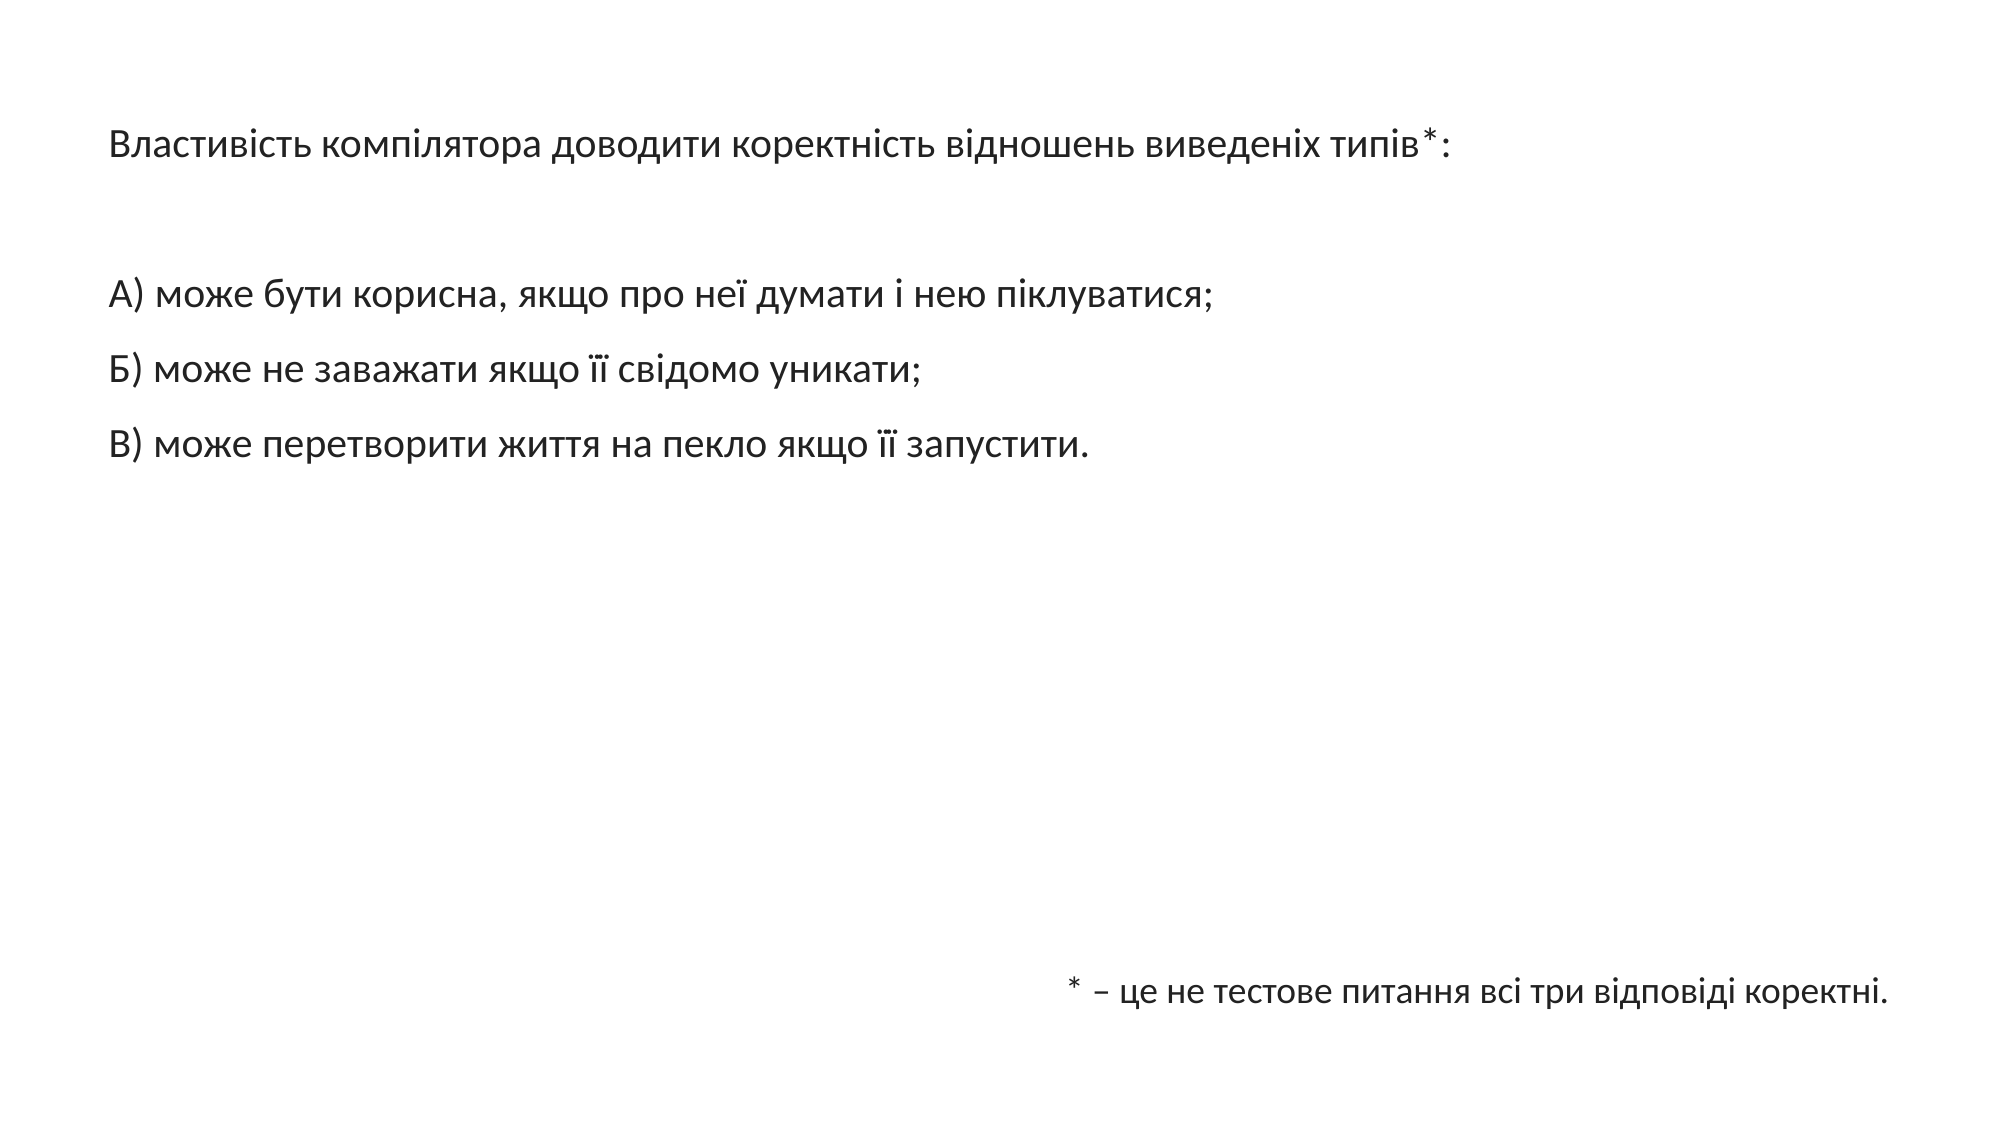

Властивість компілятора доводити коректність відношень виведеніх типів*:

А) може бути корисна, якщо про неї думати і нею піклуватися;
Б) може не заважати якщо її свідомо уникати;
В) може перетворити життя на пекло якщо її запустити.
* – це не тестове питання всі три відповіді коректні.